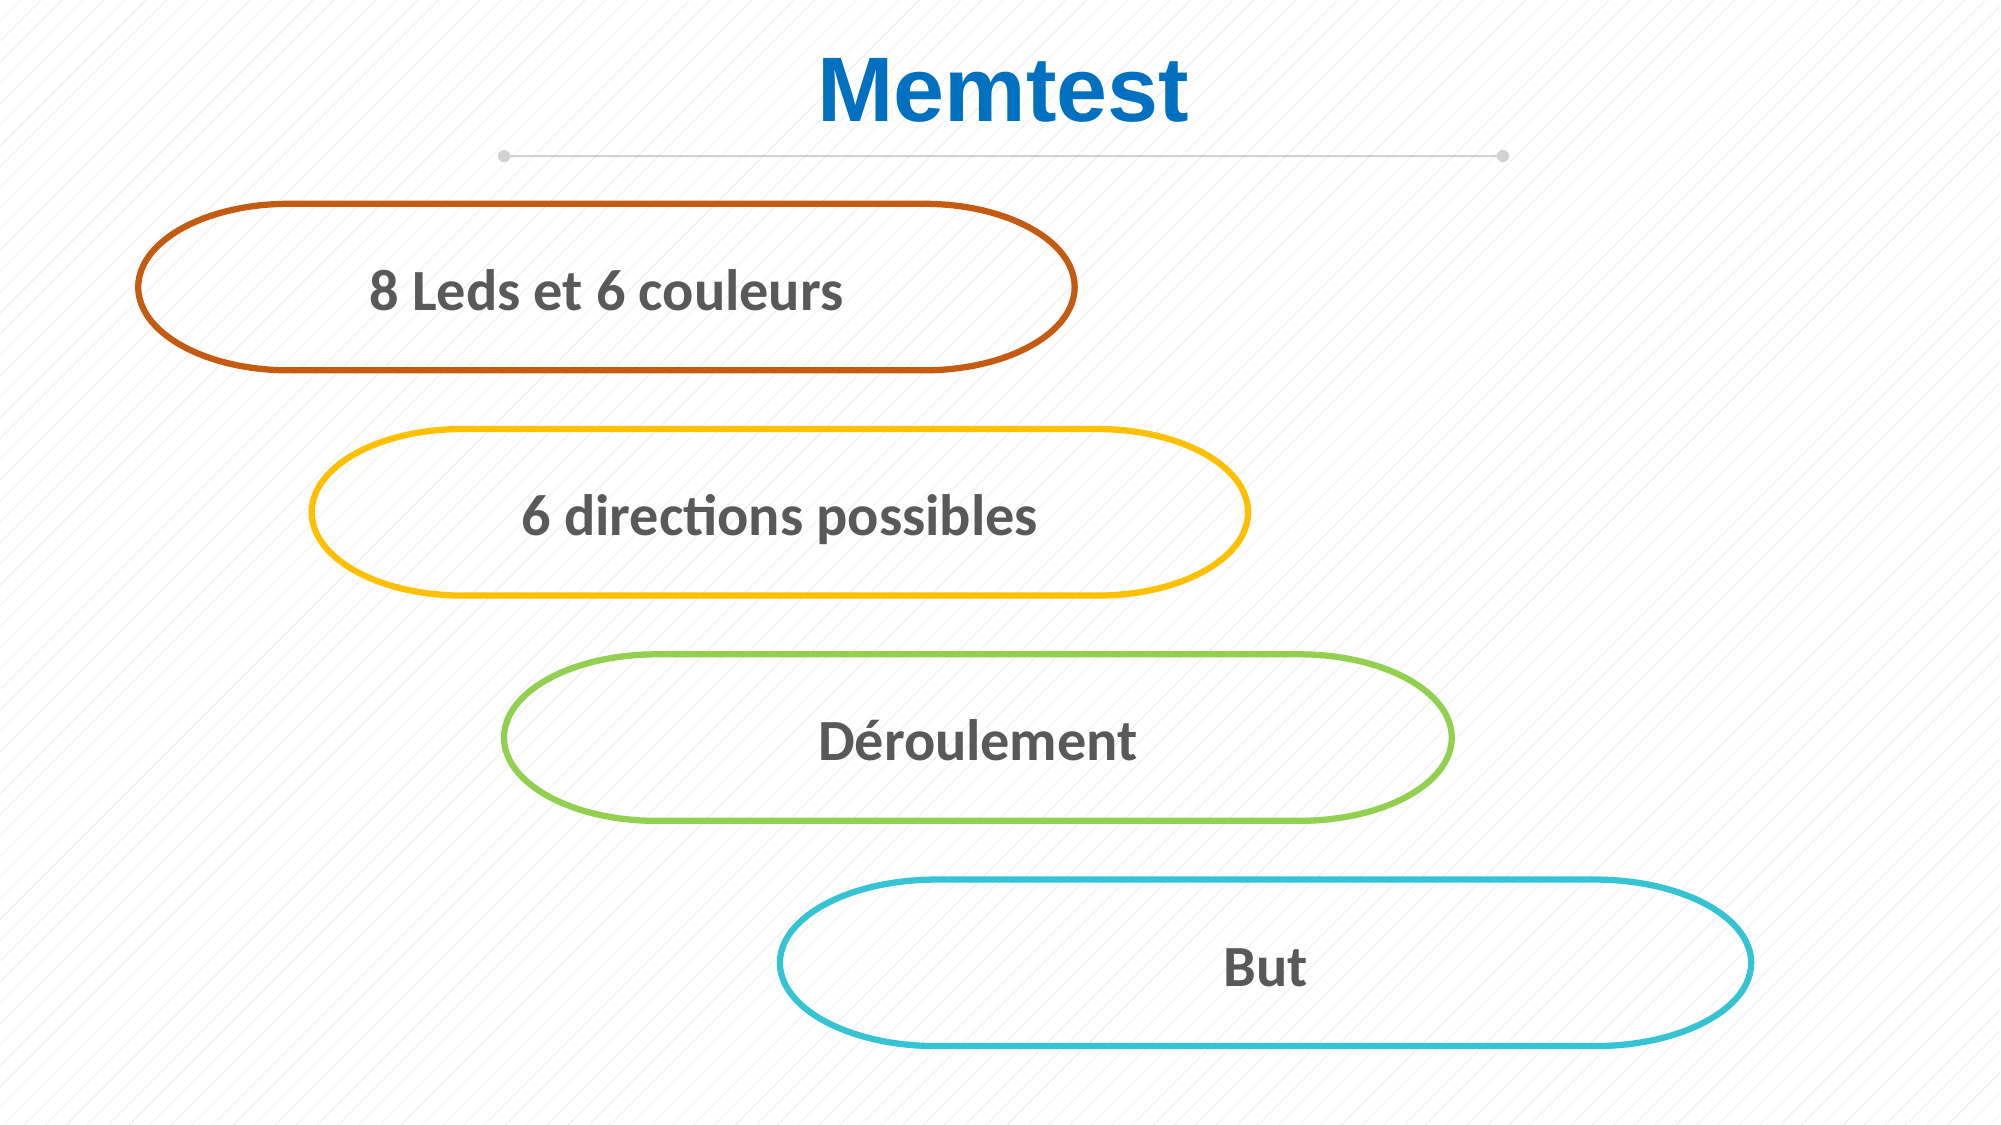

Memtest
8 Leds et 6 couleurs
6 directions possibles
Déroulement
But